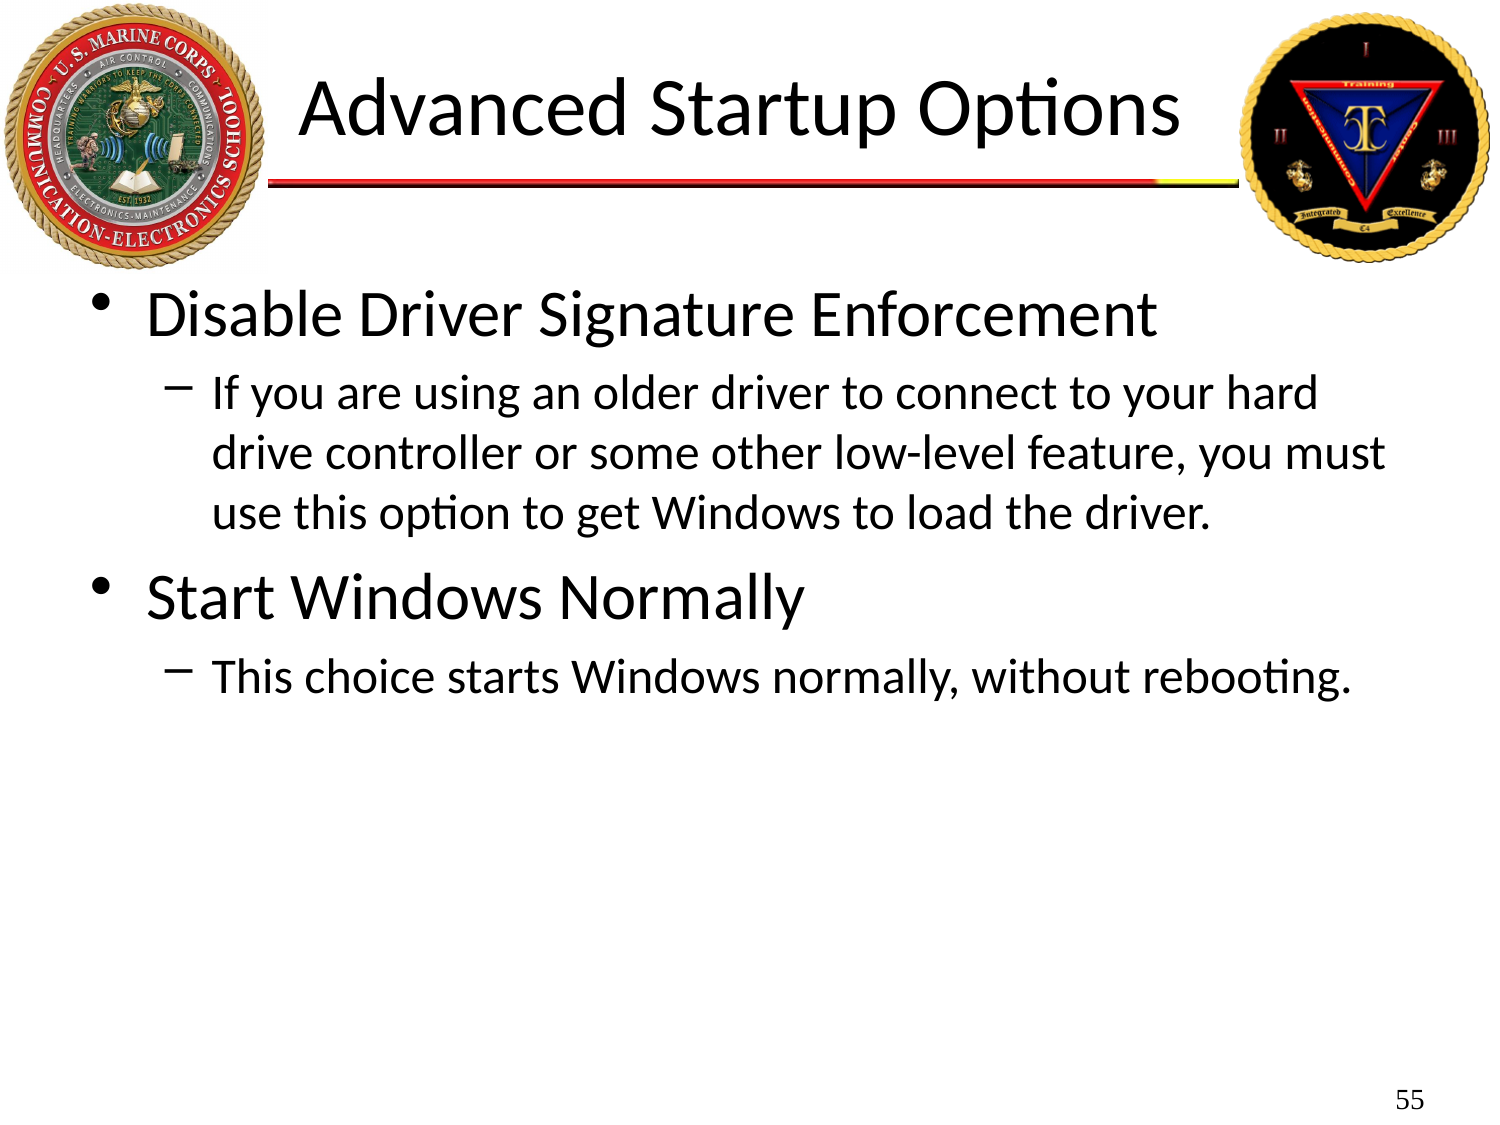

# Advanced Startup Options
Disable Driver Signature Enforcement
If you are using an older driver to connect to your hard drive controller or some other low-level feature, you must use this option to get Windows to load the driver.
Start Windows Normally
This choice starts Windows normally, without rebooting.